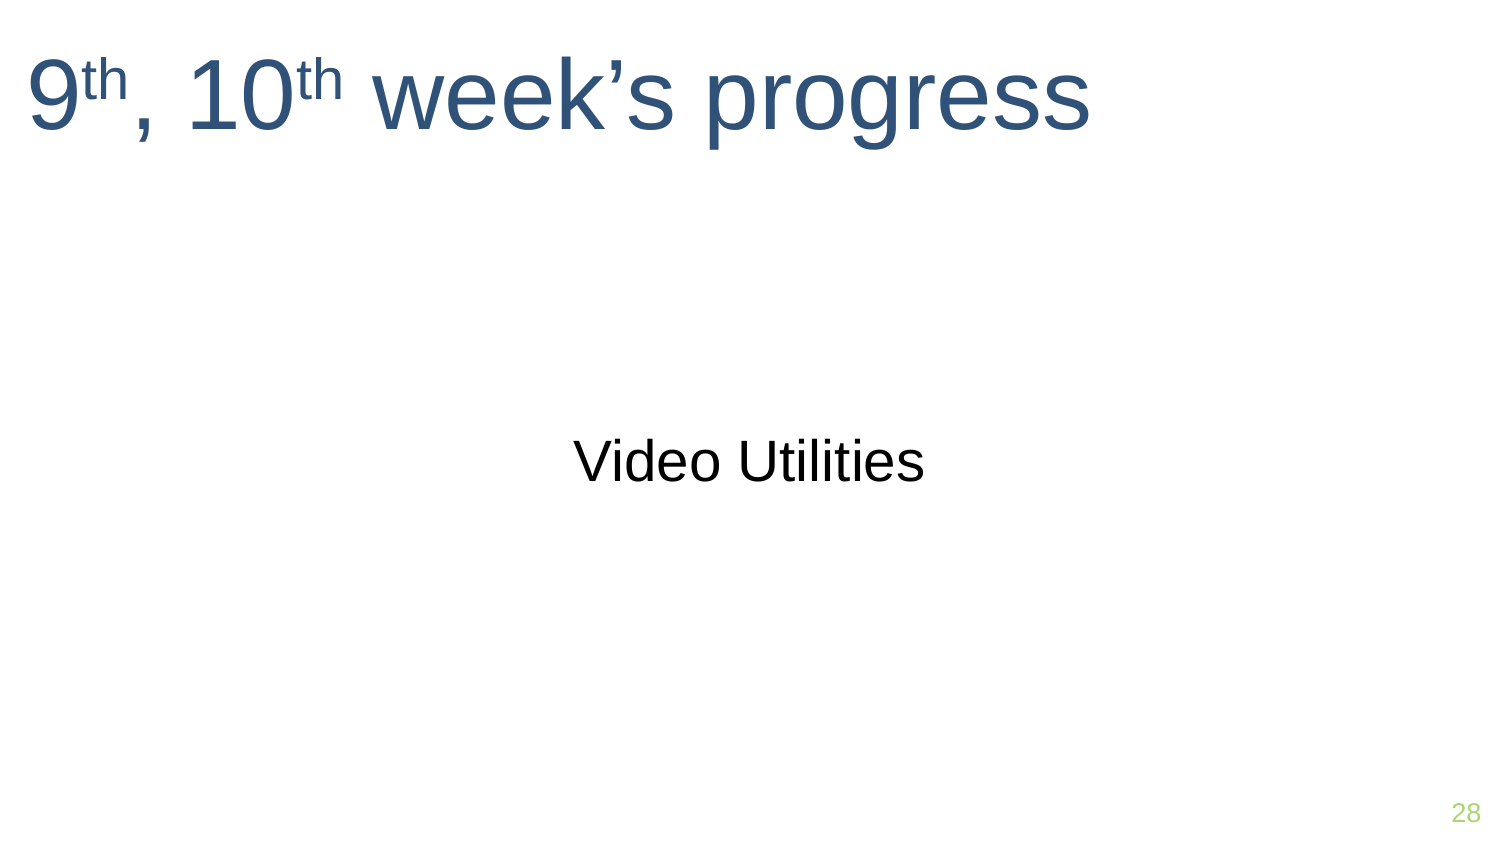

9th, 10th week’s progress
Video Utilities
28